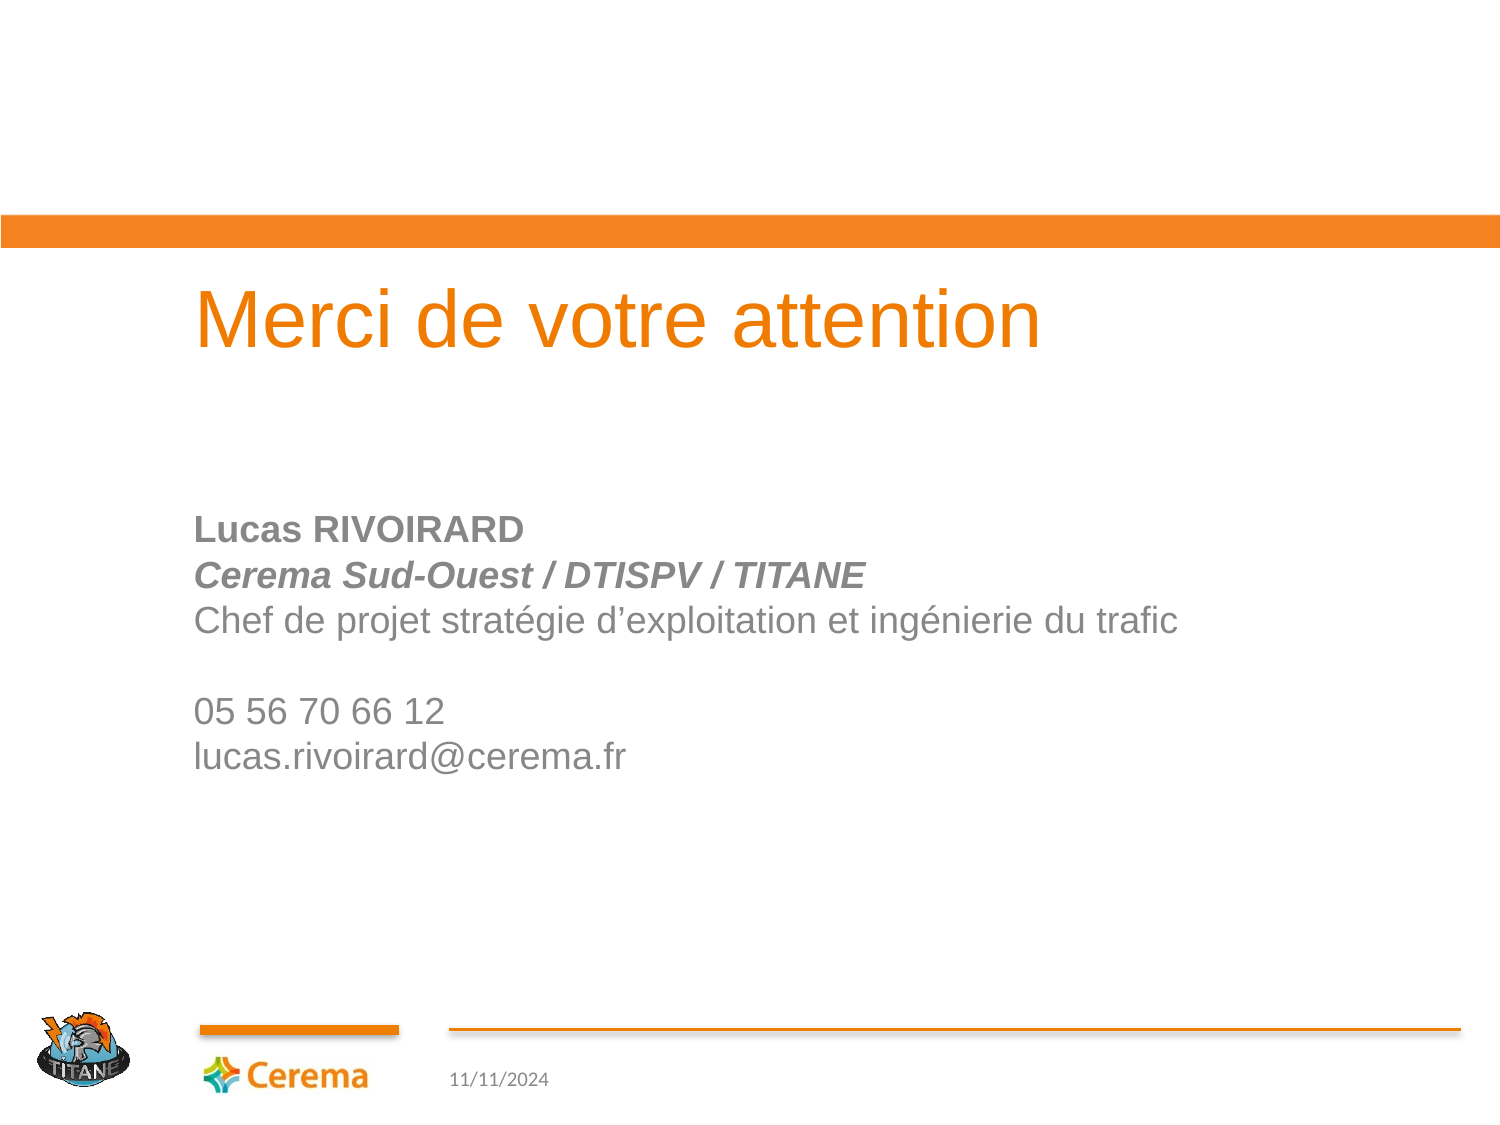

Merci de votre attention
Lucas RIVOIRARD
Cerema Sud-Ouest / DTISPV / TITANE
Chef de projet stratégie d’exploitation et ingénierie du trafic

05 56 70 66 12
lucas.rivoirard@cerema.fr